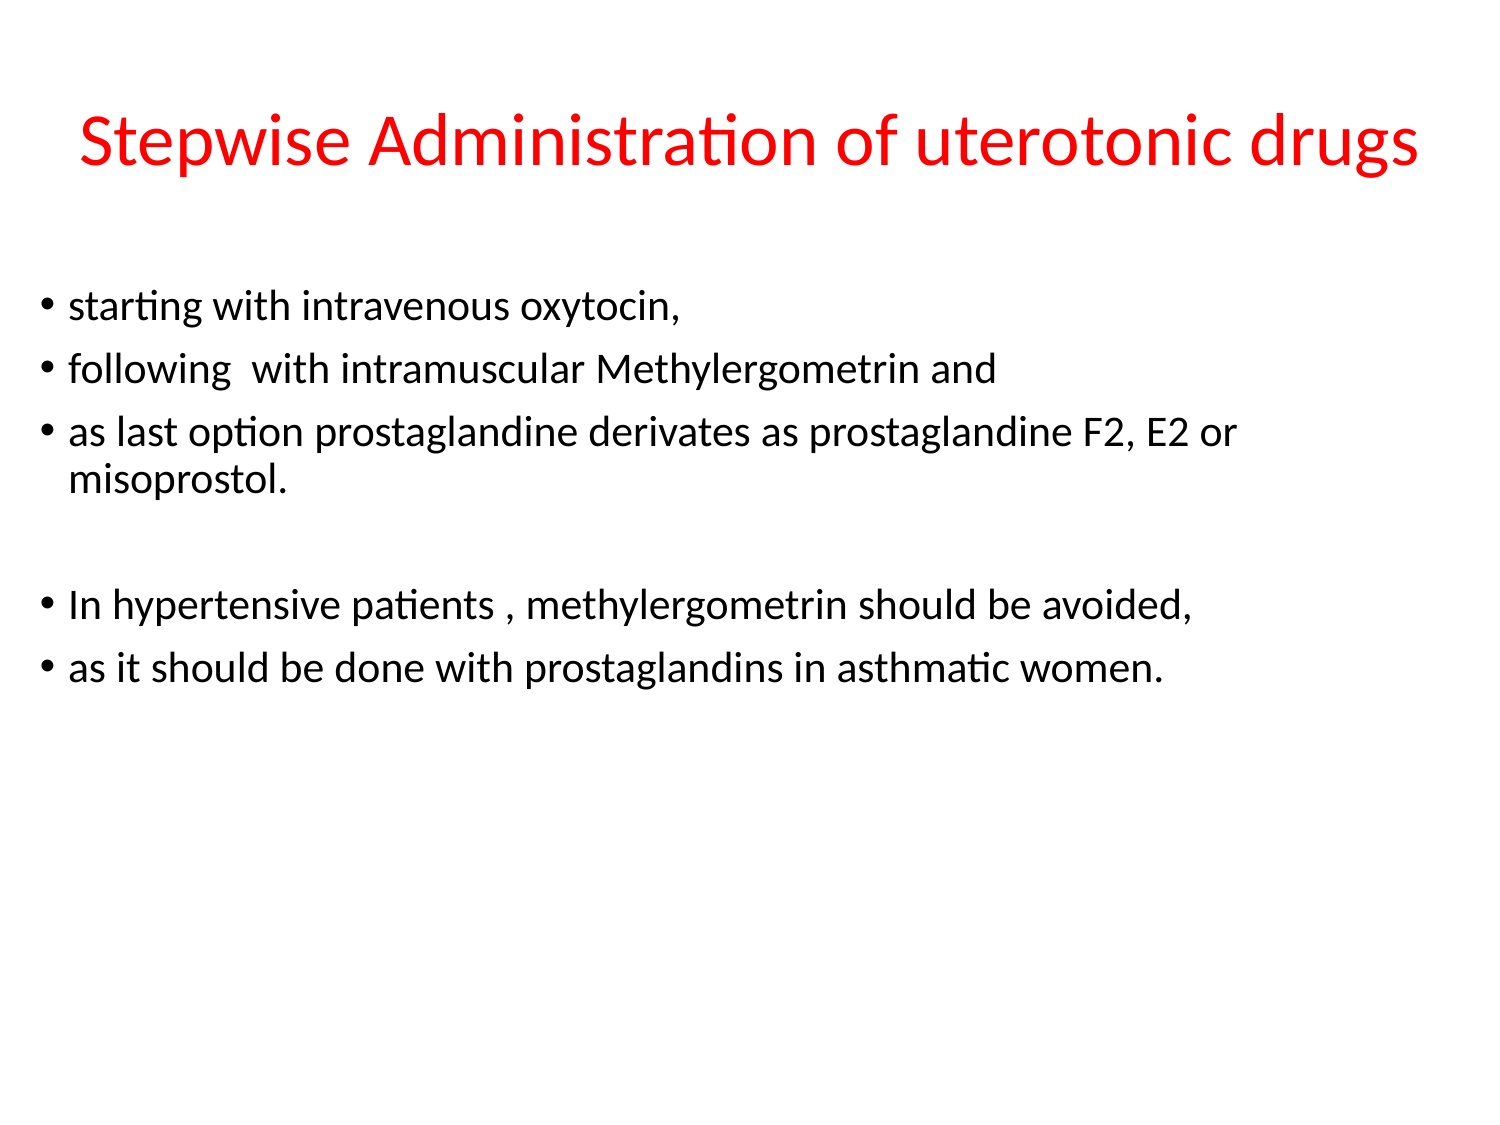

# Stepwise Administration of uterotonic drugs
starting with intravenous oxytocin,
following  with intramuscular Methylergometrin and
as last option prostaglandine derivates as prostaglandine F2, E2 or misoprostol.

In hypertensive patients , methylergometrin should be avoided,
as it should be done with prostaglandins in asthmatic women.